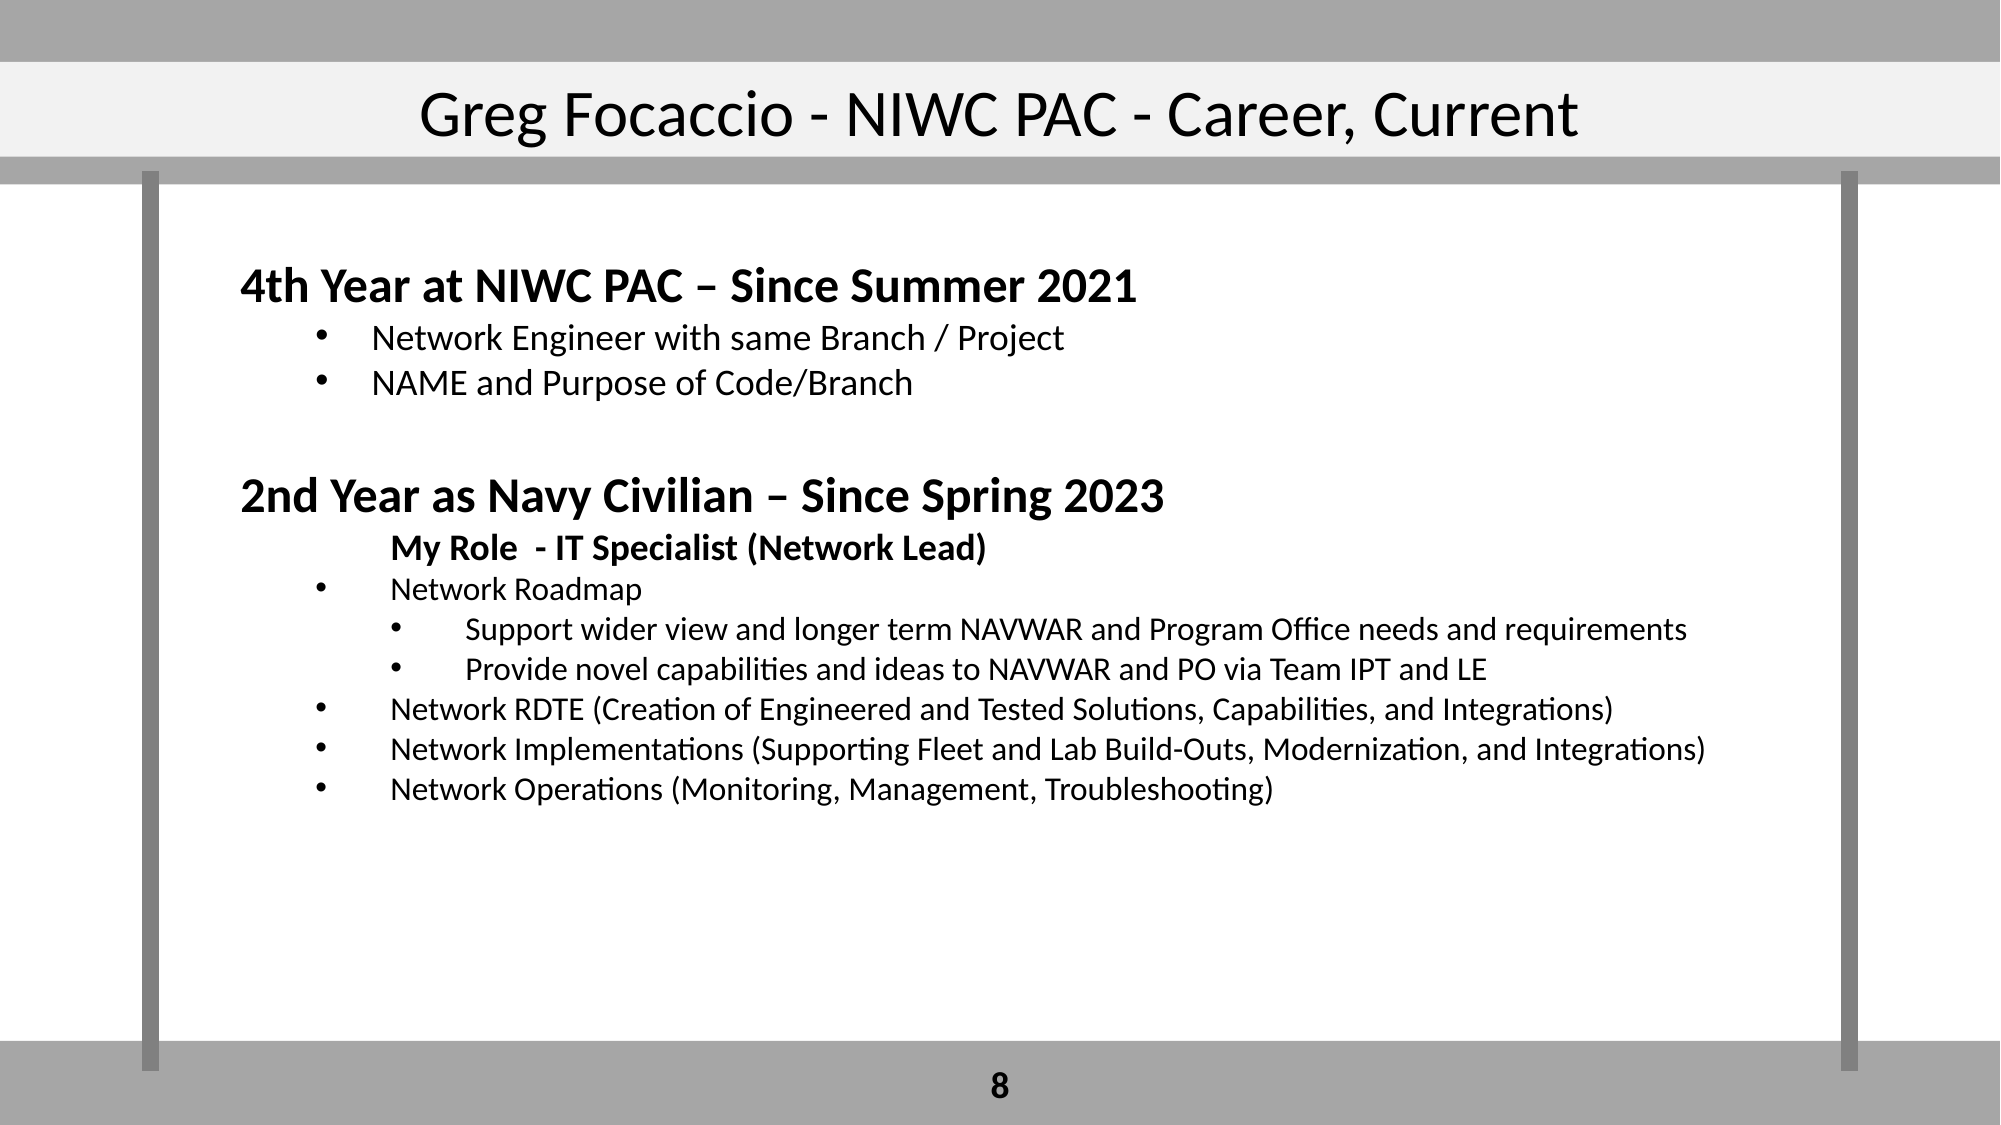

Greg Focaccio - NIWC PAC - Career, Current

4th Year at NIWC PAC – Since Summer 2021
Network Engineer with same Branch / Project
NAME and Purpose of Code/Branch

2nd Year as Navy Civilian – Since Spring 2023
	My Role  - IT Specialist (Network Lead)
Network Roadmap
Support wider view and longer term NAVWAR and Program Office needs and requirements
Provide novel capabilities and ideas to NAVWAR and PO via Team IPT and LE
Network RDTE (Creation of Engineered and Tested Solutions, Capabilities, and Integrations)
Network Implementations (Supporting Fleet and Lab Build-Outs, Modernization, and Integrations)
Network Operations (Monitoring, Management, Troubleshooting)

8